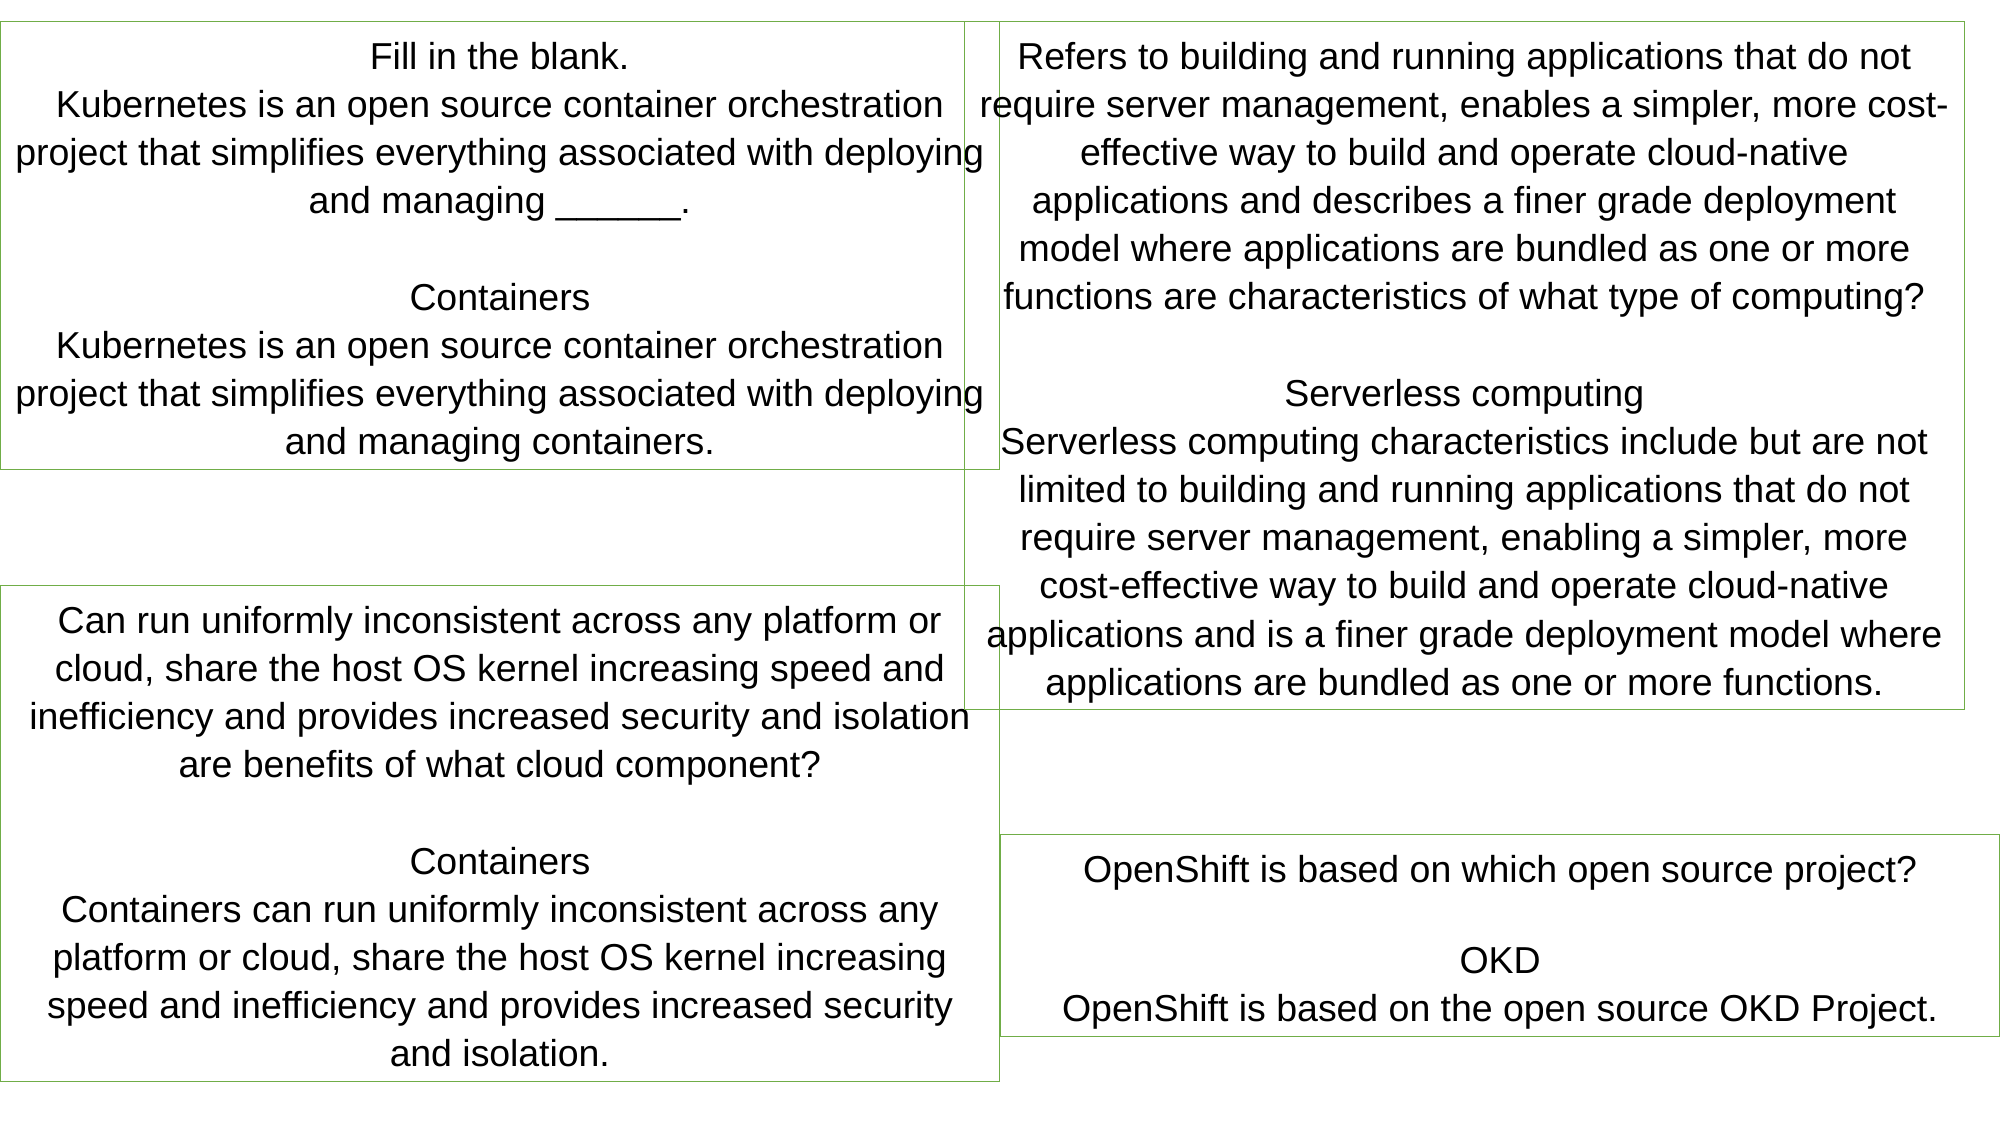

Fill in the blank.
Kubernetes is an open source container orchestration project that simplifies everything associated with deploying and managing ______.

Containers
Kubernetes is an open source container orchestration project that simplifies everything associated with deploying and managing containers.
Refers to building and running applications that do not require server management, enables a simpler, more cost-effective way to build and operate cloud-native applications and describes a finer grade deployment model where applications are bundled as one or more functions are characteristics of what type of computing?

Serverless computing
Serverless computing characteristics include but are not limited to building and running applications that do not require server management, enabling a simpler, more cost-effective way to build and operate cloud-native applications and is a finer grade deployment model where applications are bundled as one or more functions.
Can run uniformly inconsistent across any platform or cloud, share the host OS kernel increasing speed and inefficiency and provides increased security and isolation are benefits of what cloud component?

Containers
Containers can run uniformly inconsistent across any platform or cloud, share the host OS kernel increasing speed and inefficiency and provides increased security and isolation.
OpenShift is based on which open source project?

OKD
OpenShift is based on the open source OKD Project.